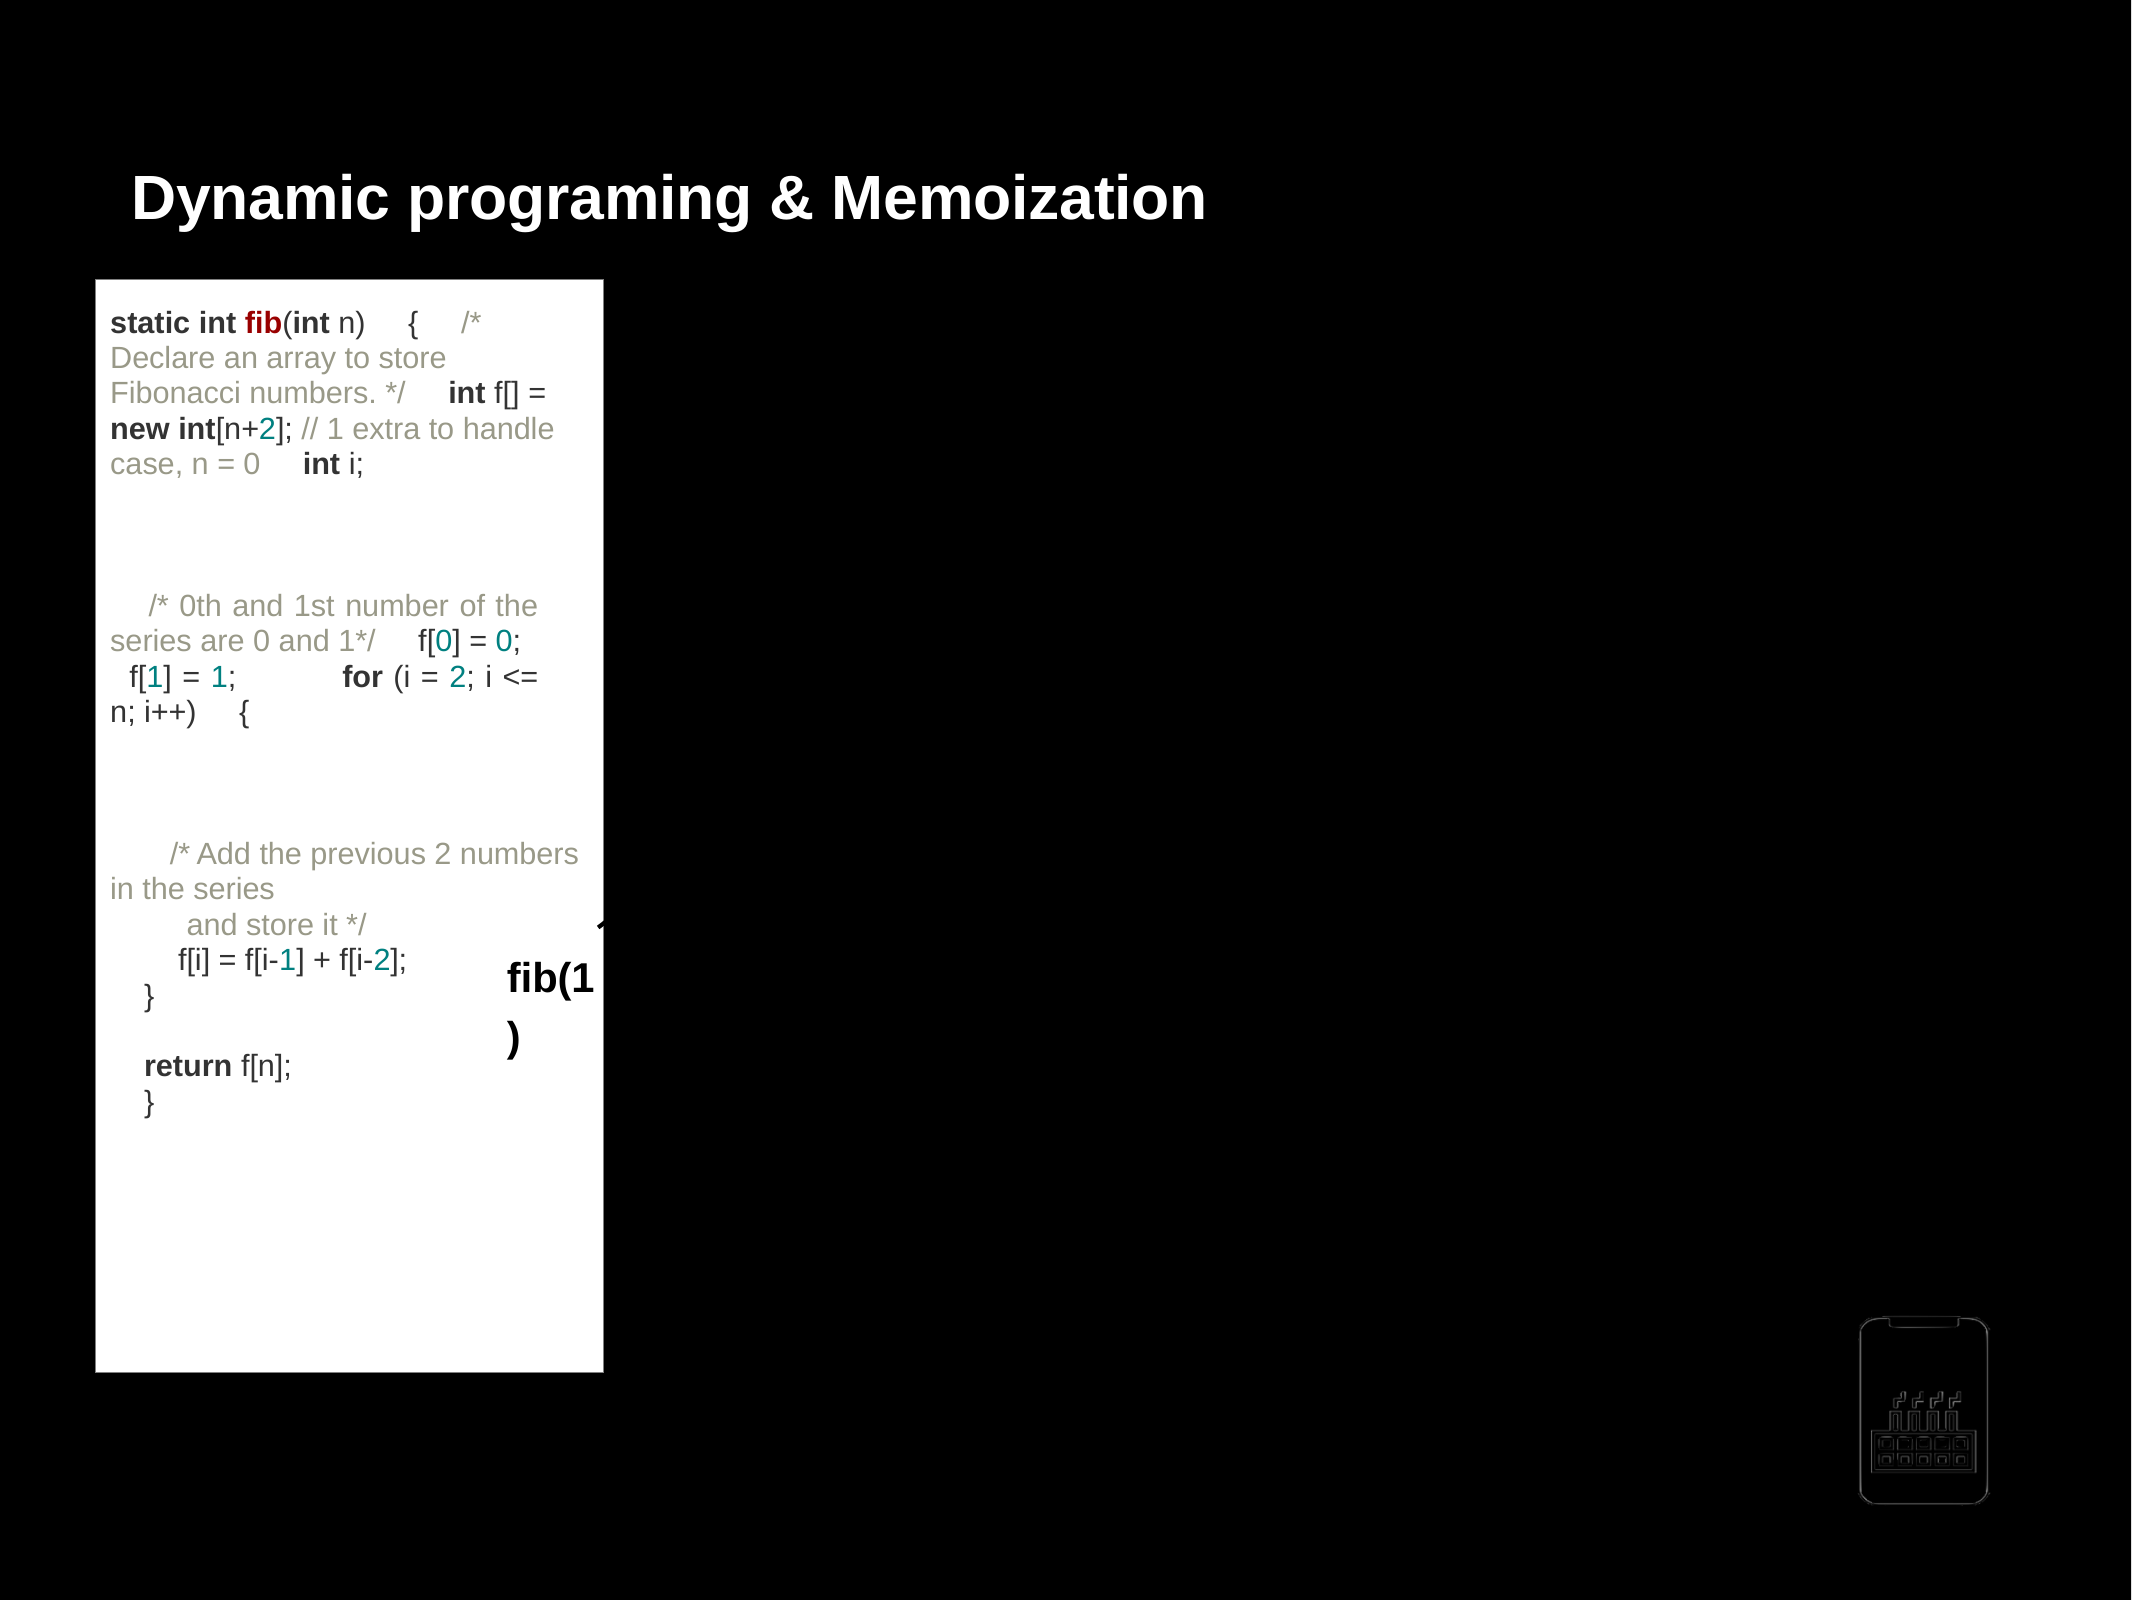

Dynamic programing & Memoization

static int ﬁb(int n)     {     /* Declare an array to store Fibonacci numbers. */     int f[] = new int[n+2]; // 1 extra to handle case, n = 0     int i;
ﬁb(5)

ﬁb(4)

ﬁb(3)
    /* 0th and 1st number of the series are 0 and 1*/     f[0] = 0;     f[1] = 1;           for (i = 2; i <= n; i++)     {

ﬁb(2)
ﬁb(3)

ﬁb(2)
ﬁb(1)
      /* Add the previous 2 numbers

in the series
        and store it */
        f[i] = f[i-1] + f[i-2];     }
ﬁb(1)
ﬁb(0)

    return f[n];     }

AppMillers
www.appmillers.com